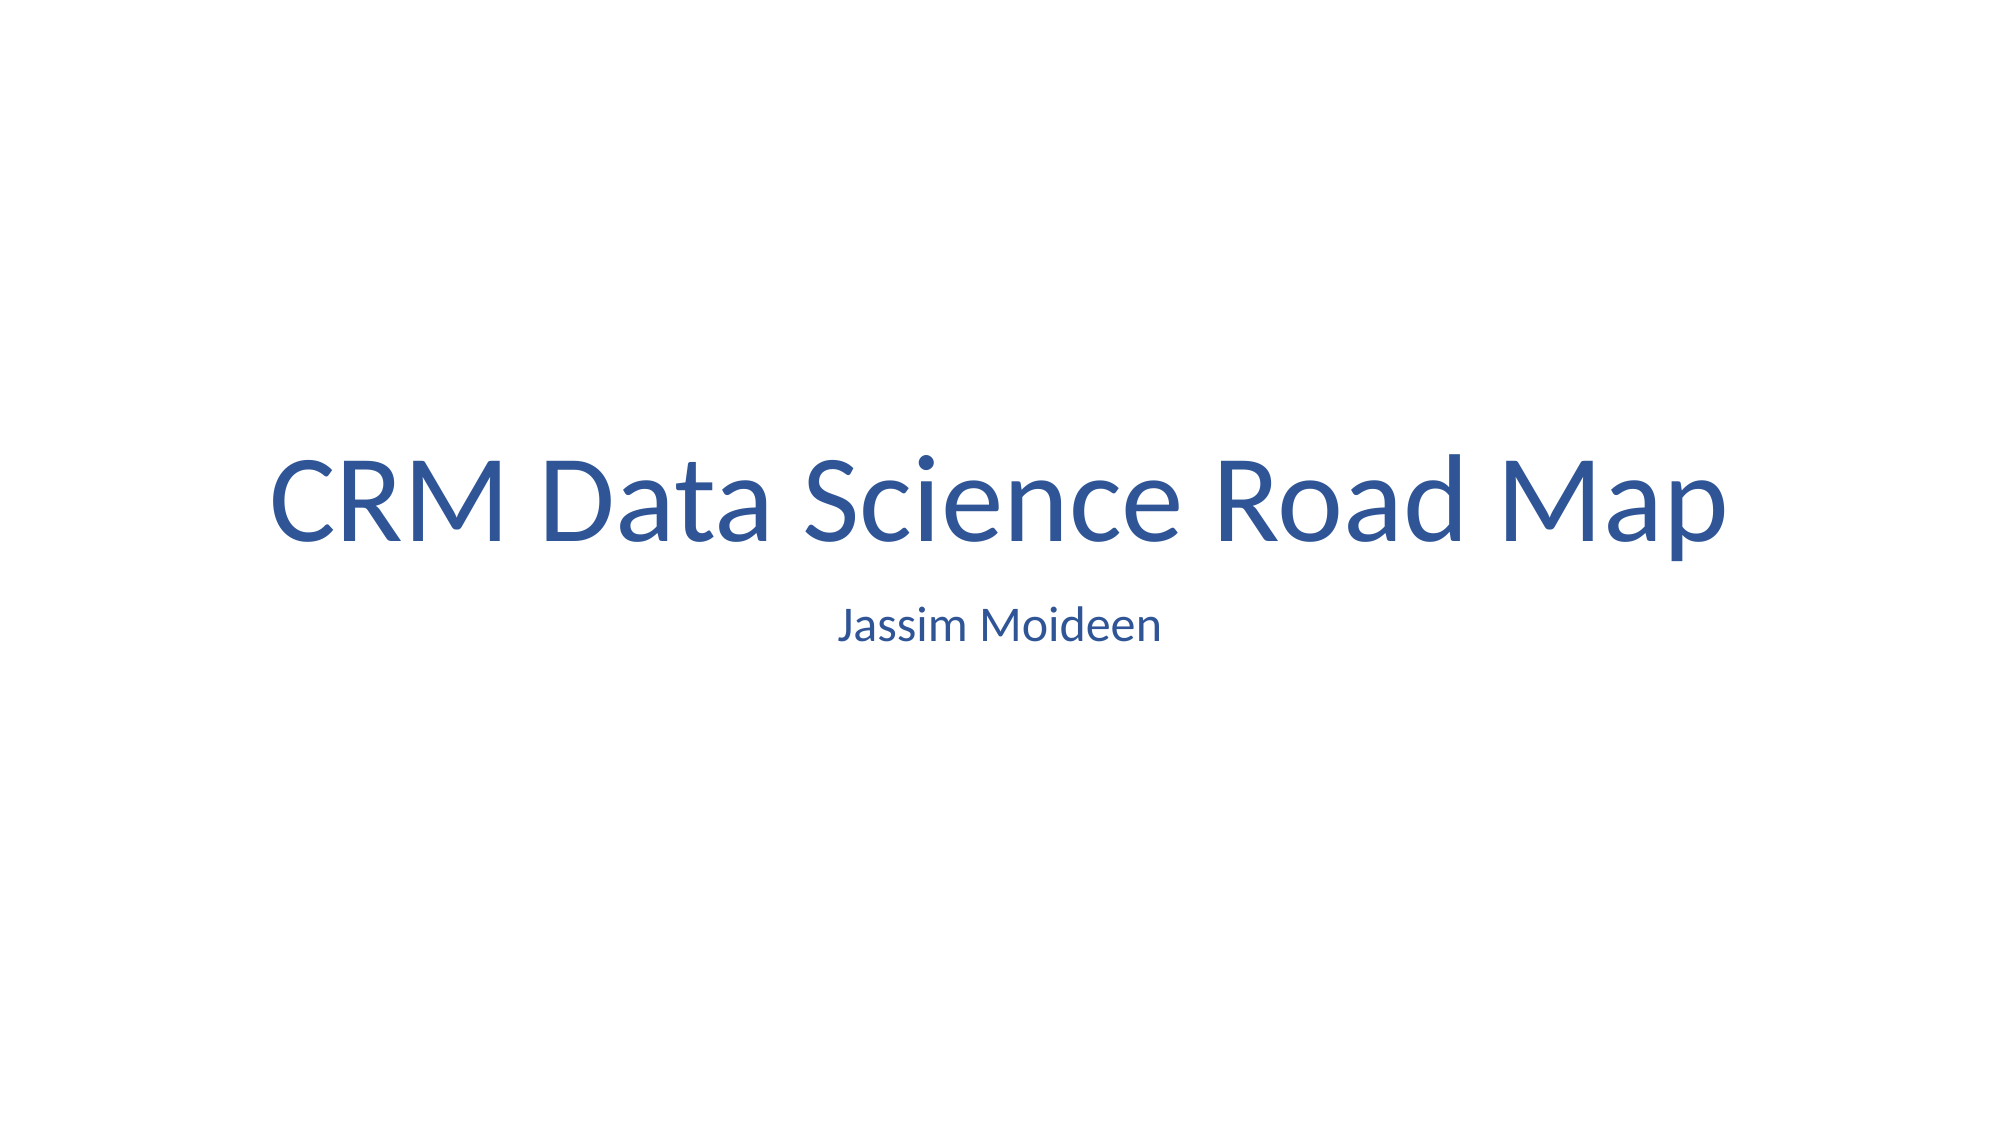

# CRM Data Science Road Map
Jassim Moideen